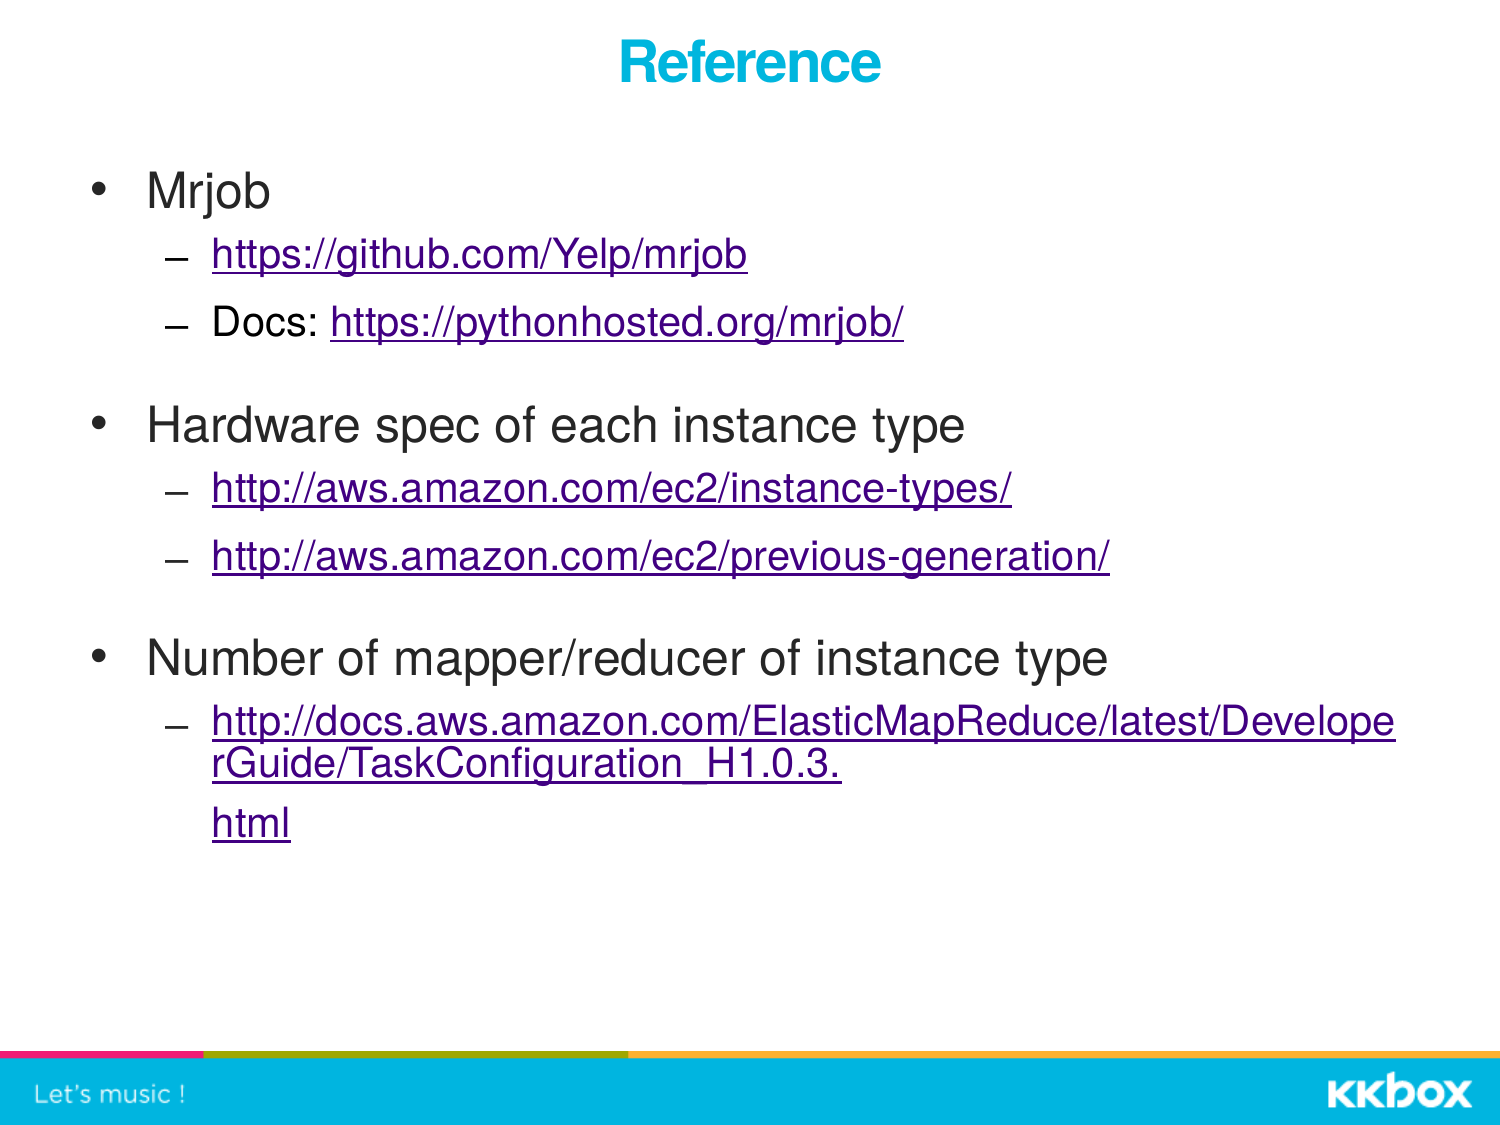

# Reference
Mrjob
https://github.com/Yelp/mrjob
Docs: https://pythonhosted.org/mrjob/
Hardware spec of each instance type
http://aws.amazon.com/ec2/instance-types/
http://aws.amazon.com/ec2/previous-generation/
Number of mapper/reducer of instance type
http://docs.aws.amazon.com/ElasticMapReduce/latest/DeveloperGuide/TaskConfiguration_H1.0.3.html